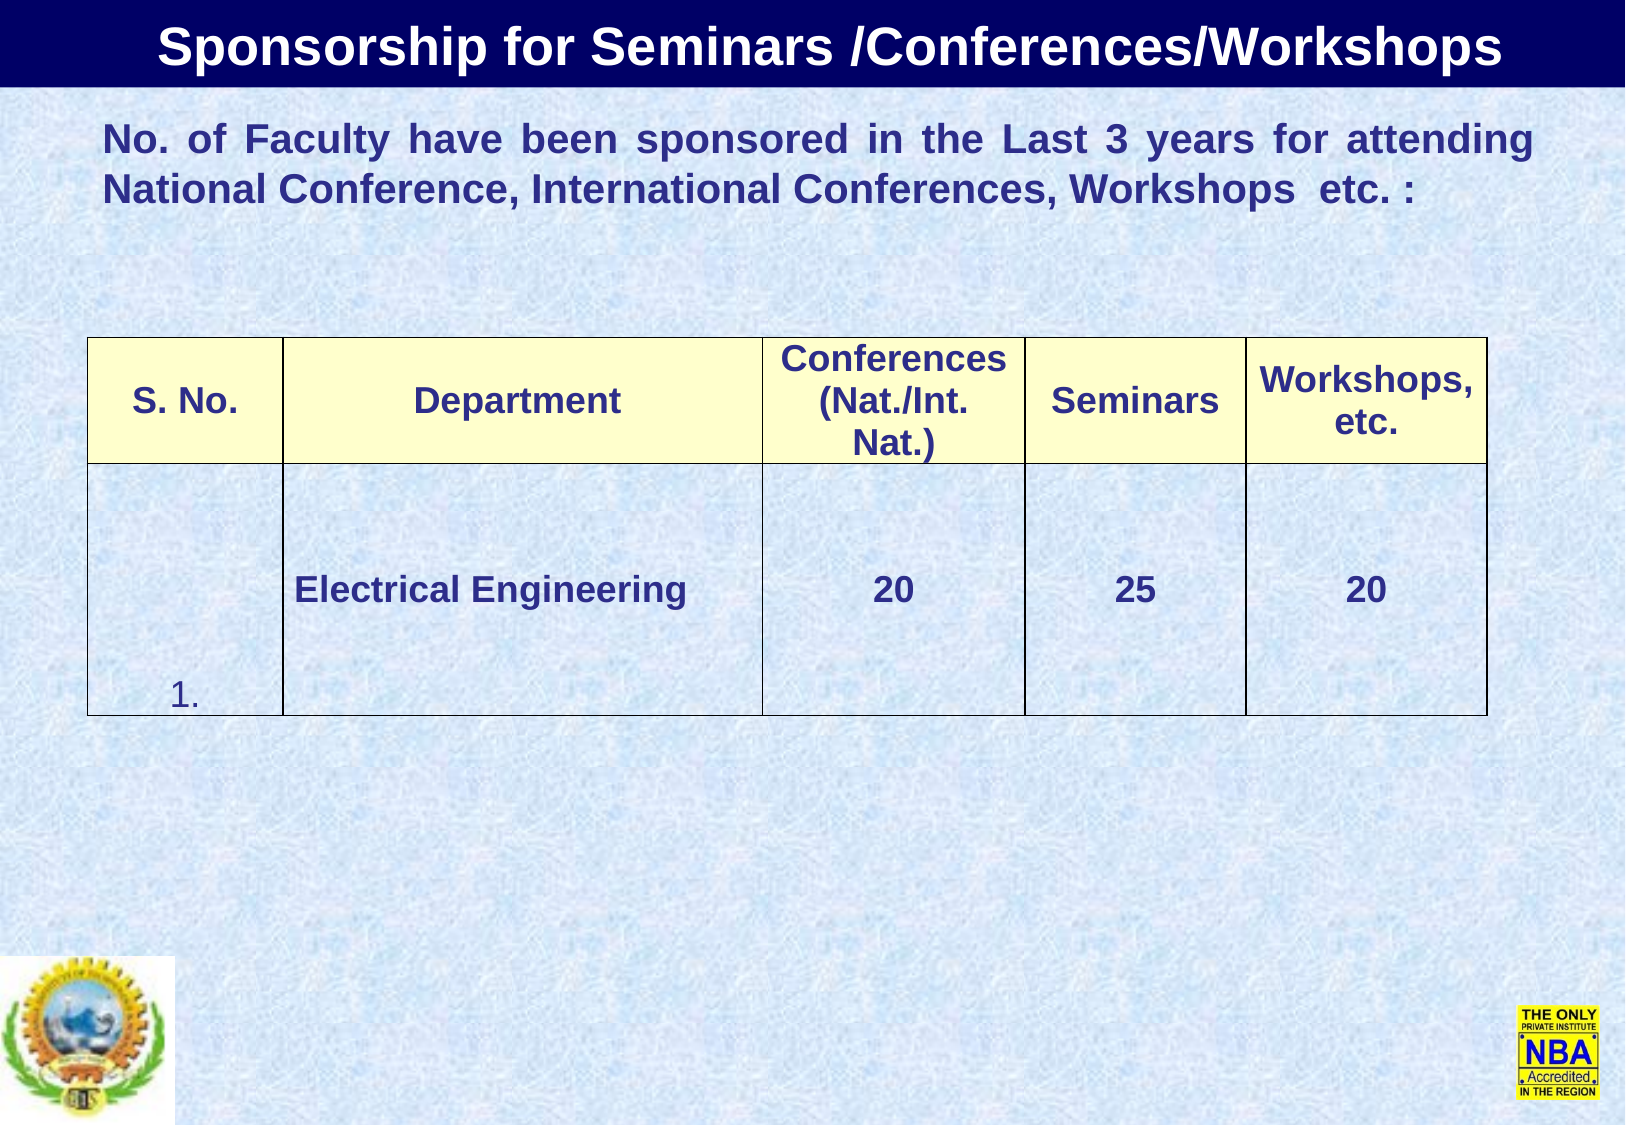

Sponsorship for Seminars /Conferences/Workshops
No. of Faculty have been sponsored in the Last 3 years for attending National Conference, International Conferences, Workshops  etc. :
| S. No. | Department | Conferences (Nat./Int. Nat.) | Seminars | Workshops, etc. |
| --- | --- | --- | --- | --- |
| 1. | Electrical Engineering | 20 | 25 | 20 |